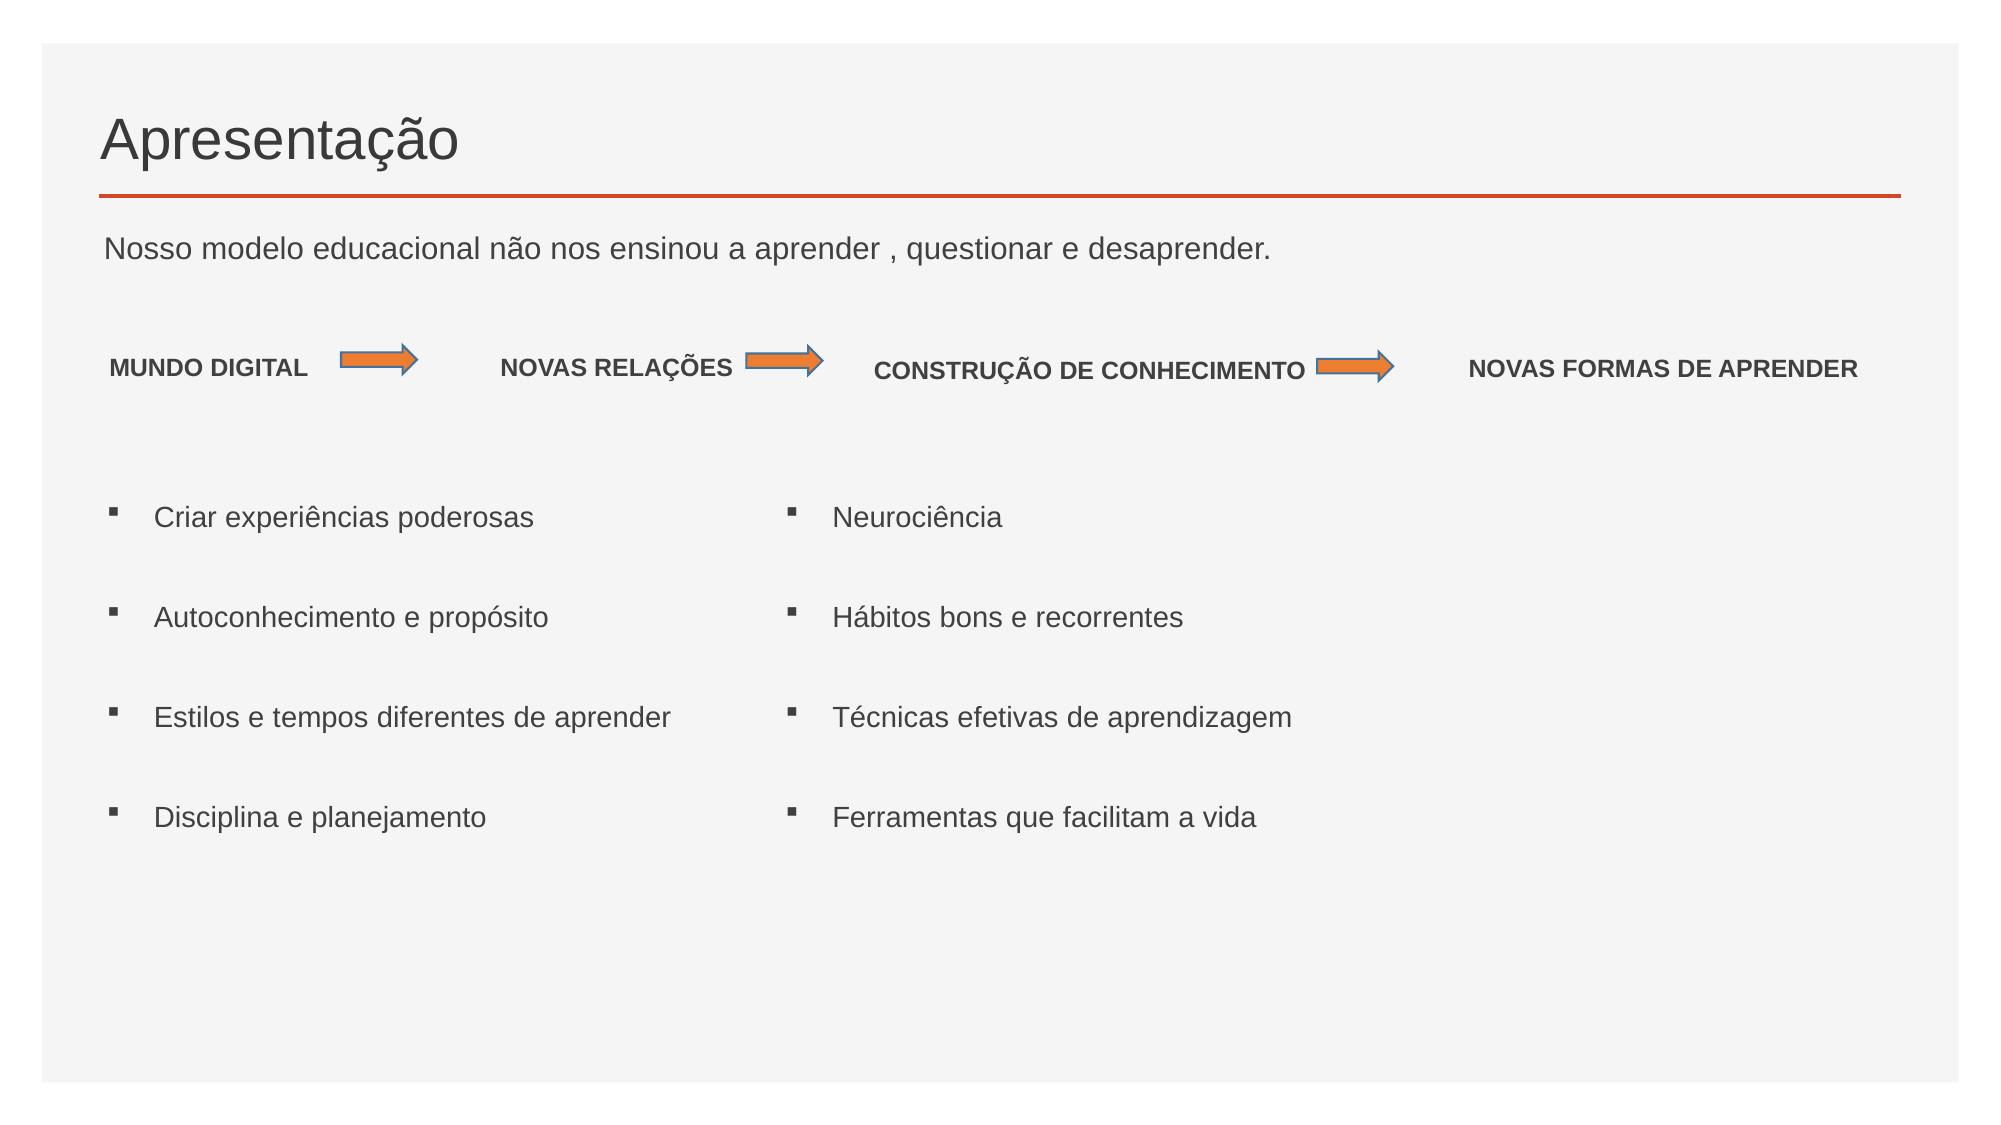

# Apresentação
Nosso modelo educacional não nos ensinou a aprender , questionar e desaprender.
MUNDO DIGITAL
NOVAS RELAÇÕES
NOVAS FORMAS DE APRENDER
CONSTRUÇÃO DE CONHECIMENTO

Criar experiências poderosas
Autoconhecimento e propósito
Estilos e tempos diferentes de aprender
Disciplina e planejamento
Neurociência
Hábitos bons e recorrentes
Técnicas efetivas de aprendizagem
Ferramentas que facilitam a vida